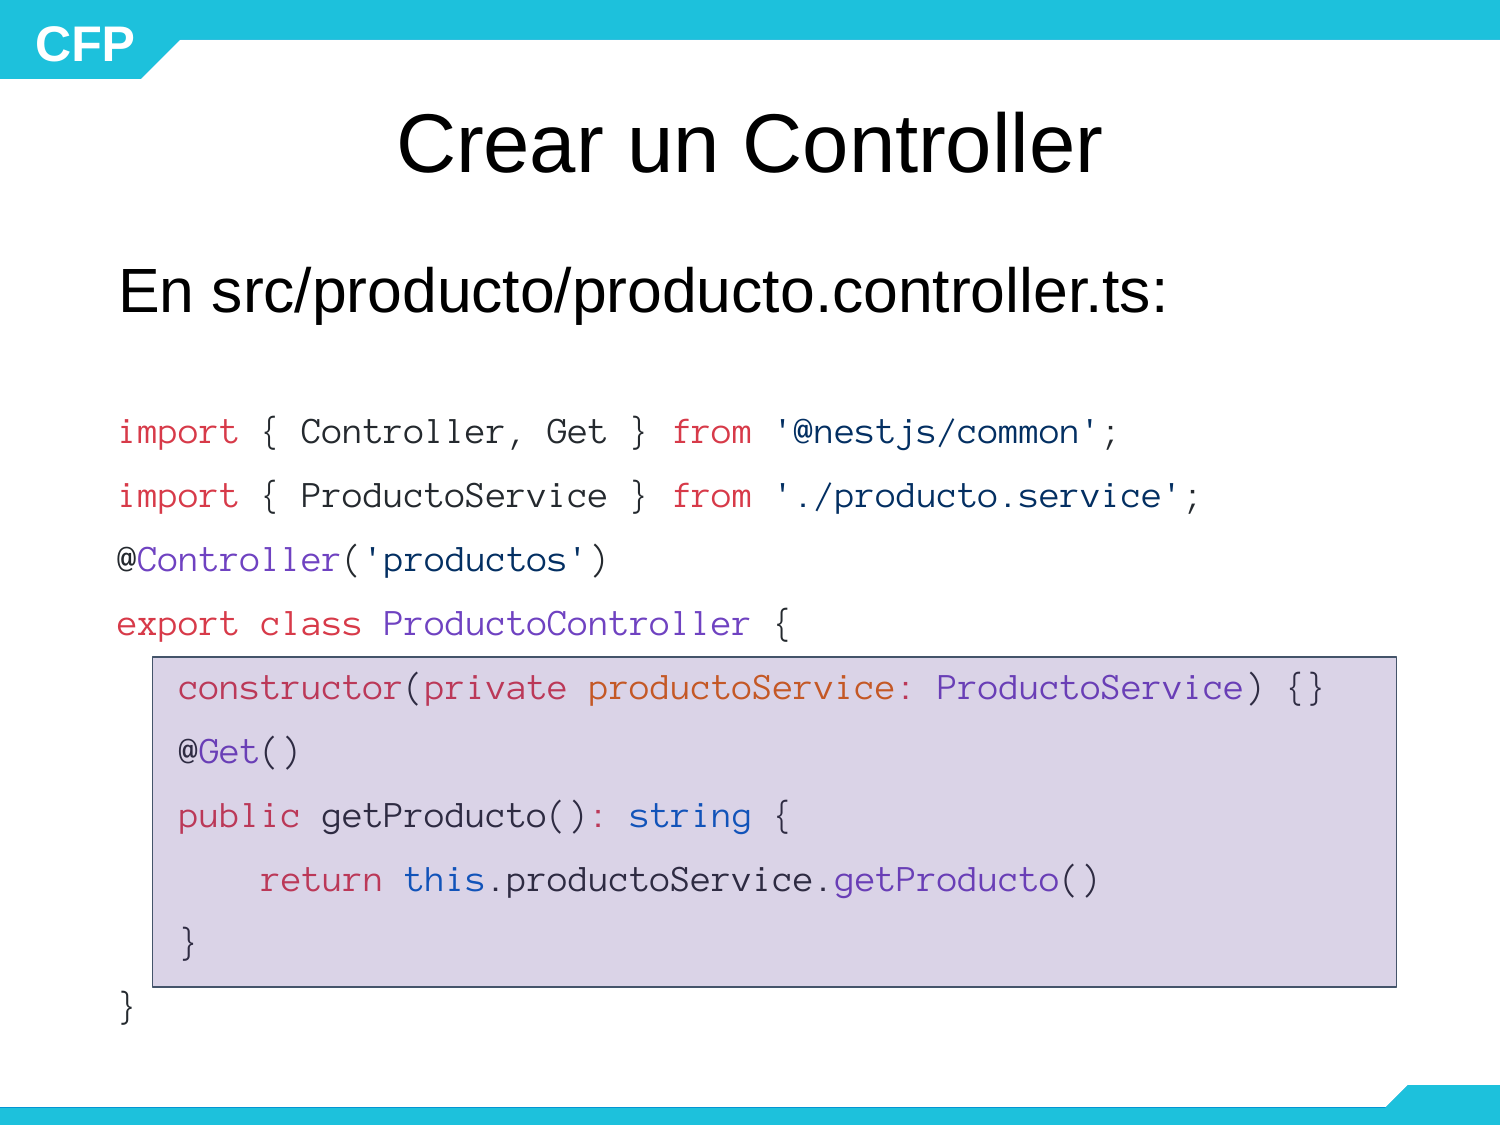

# Crear un Controller
En src/producto/producto.controller.ts:

import { Controller, Get } from '@nestjs/common';
import { ProductoService } from './producto.service';
@Controller('productos')
export class ProductoController {
   constructor(private productoService: ProductoService) {}
   @Get()
   public getProducto(): string {
       return this.productoService.getProducto()
   }
}